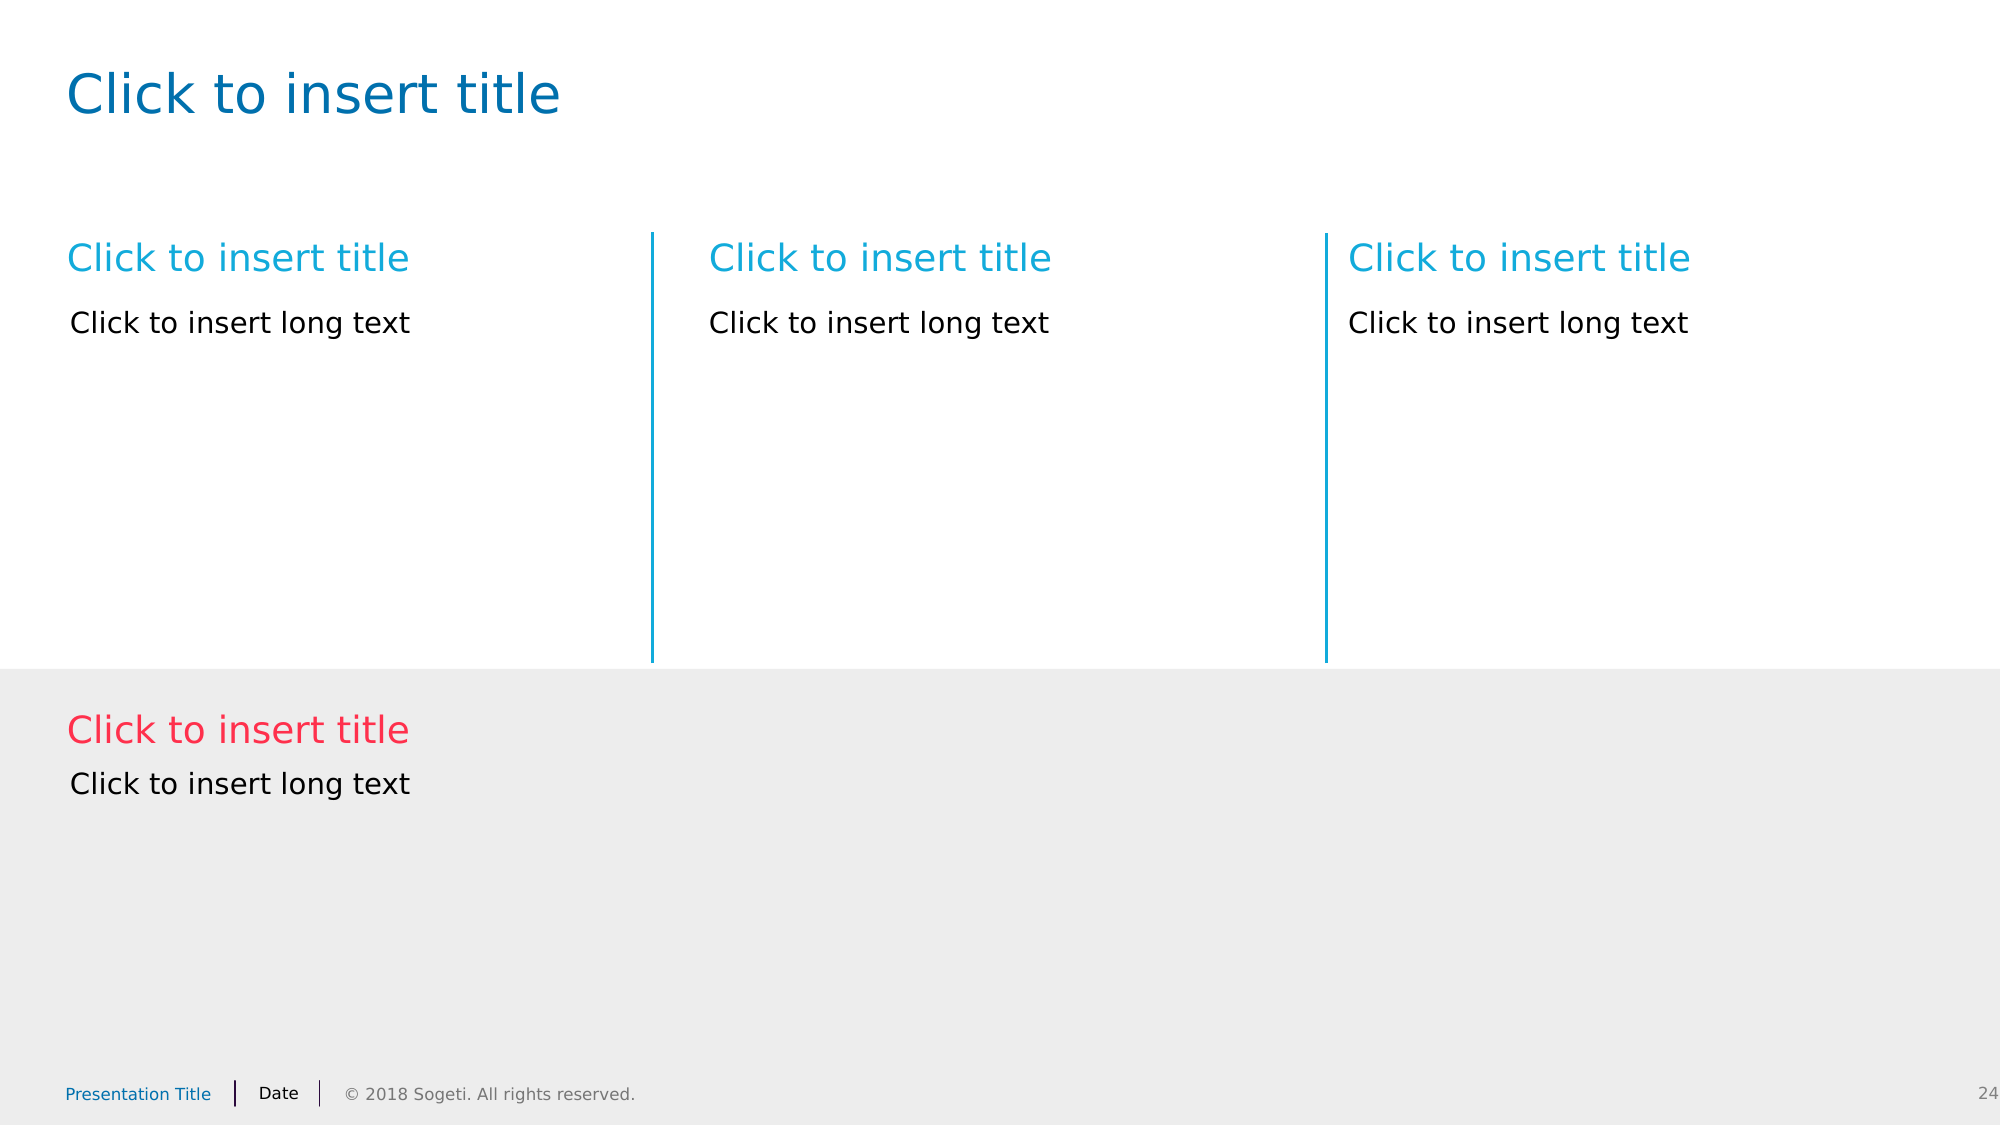

# Click to insert title
Click to insert title
Click to insert title
Click to insert title
Click to insert long text
Click to insert long text
Click to insert long text
Click to insert title
Click to insert long text